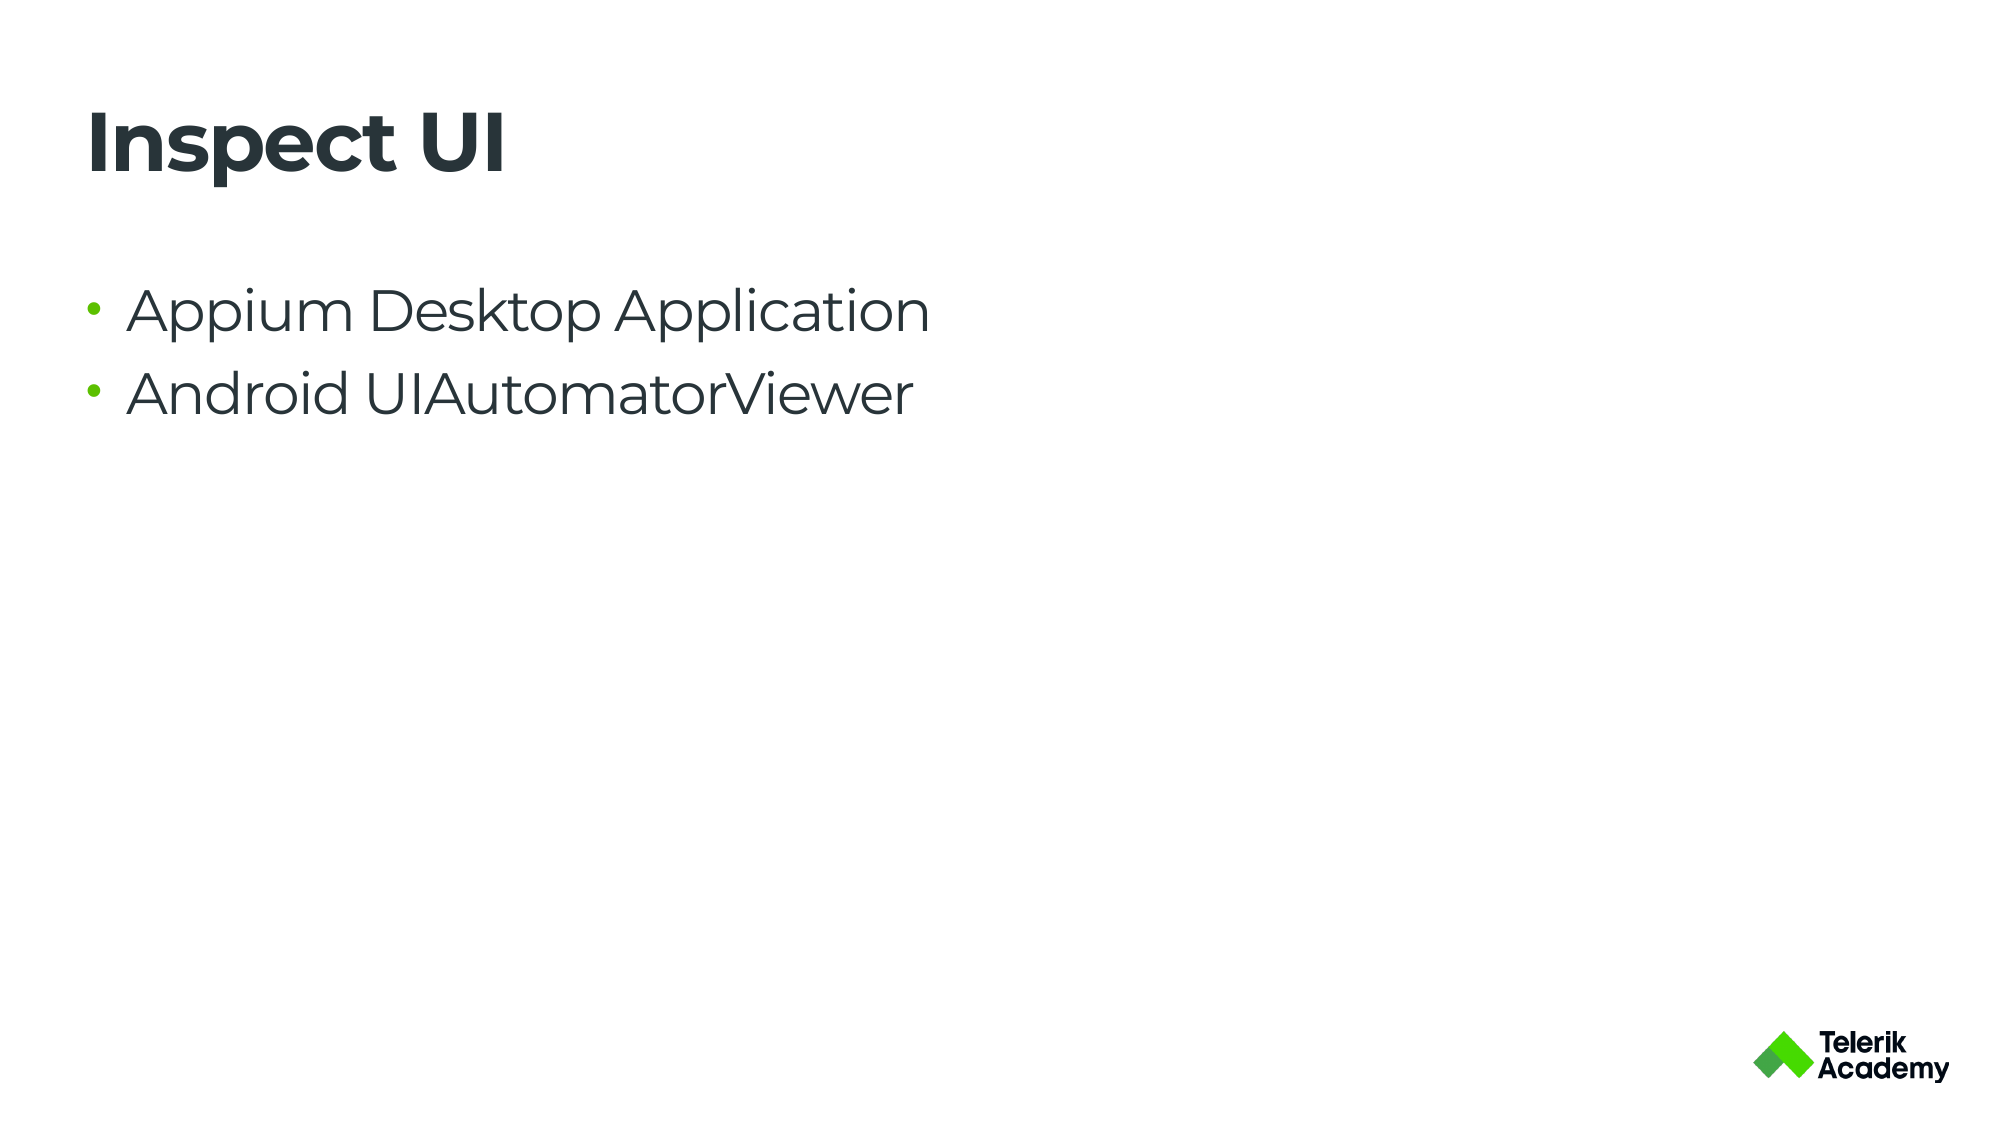

# Inspect UI
Appium Desktop Application
Android UIAutomatorViewer